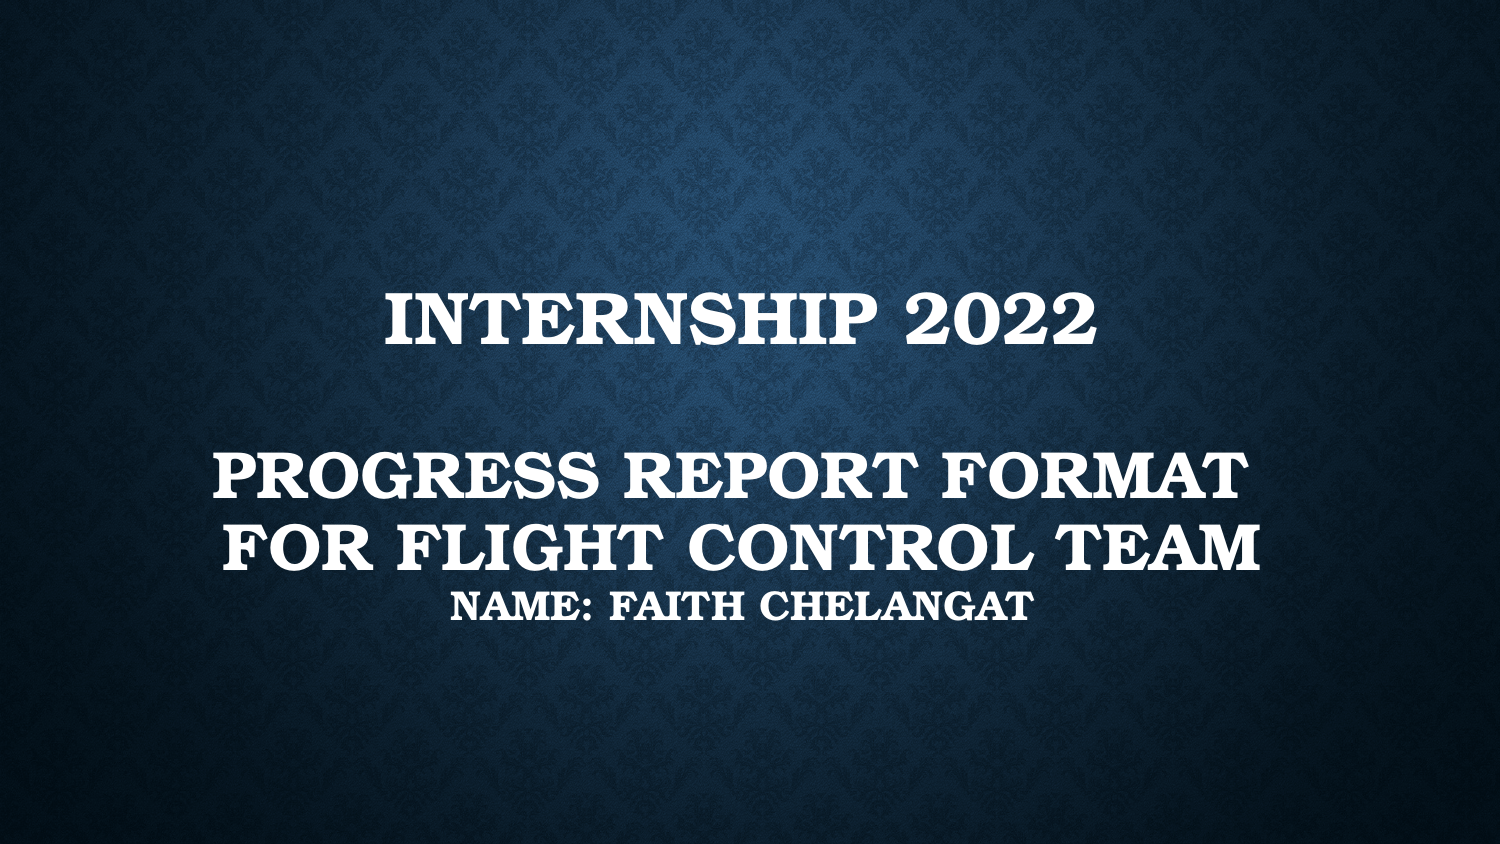

# Internship 2022

Progress report format
for Flight Control team
Name: FAITH CHELANGAT